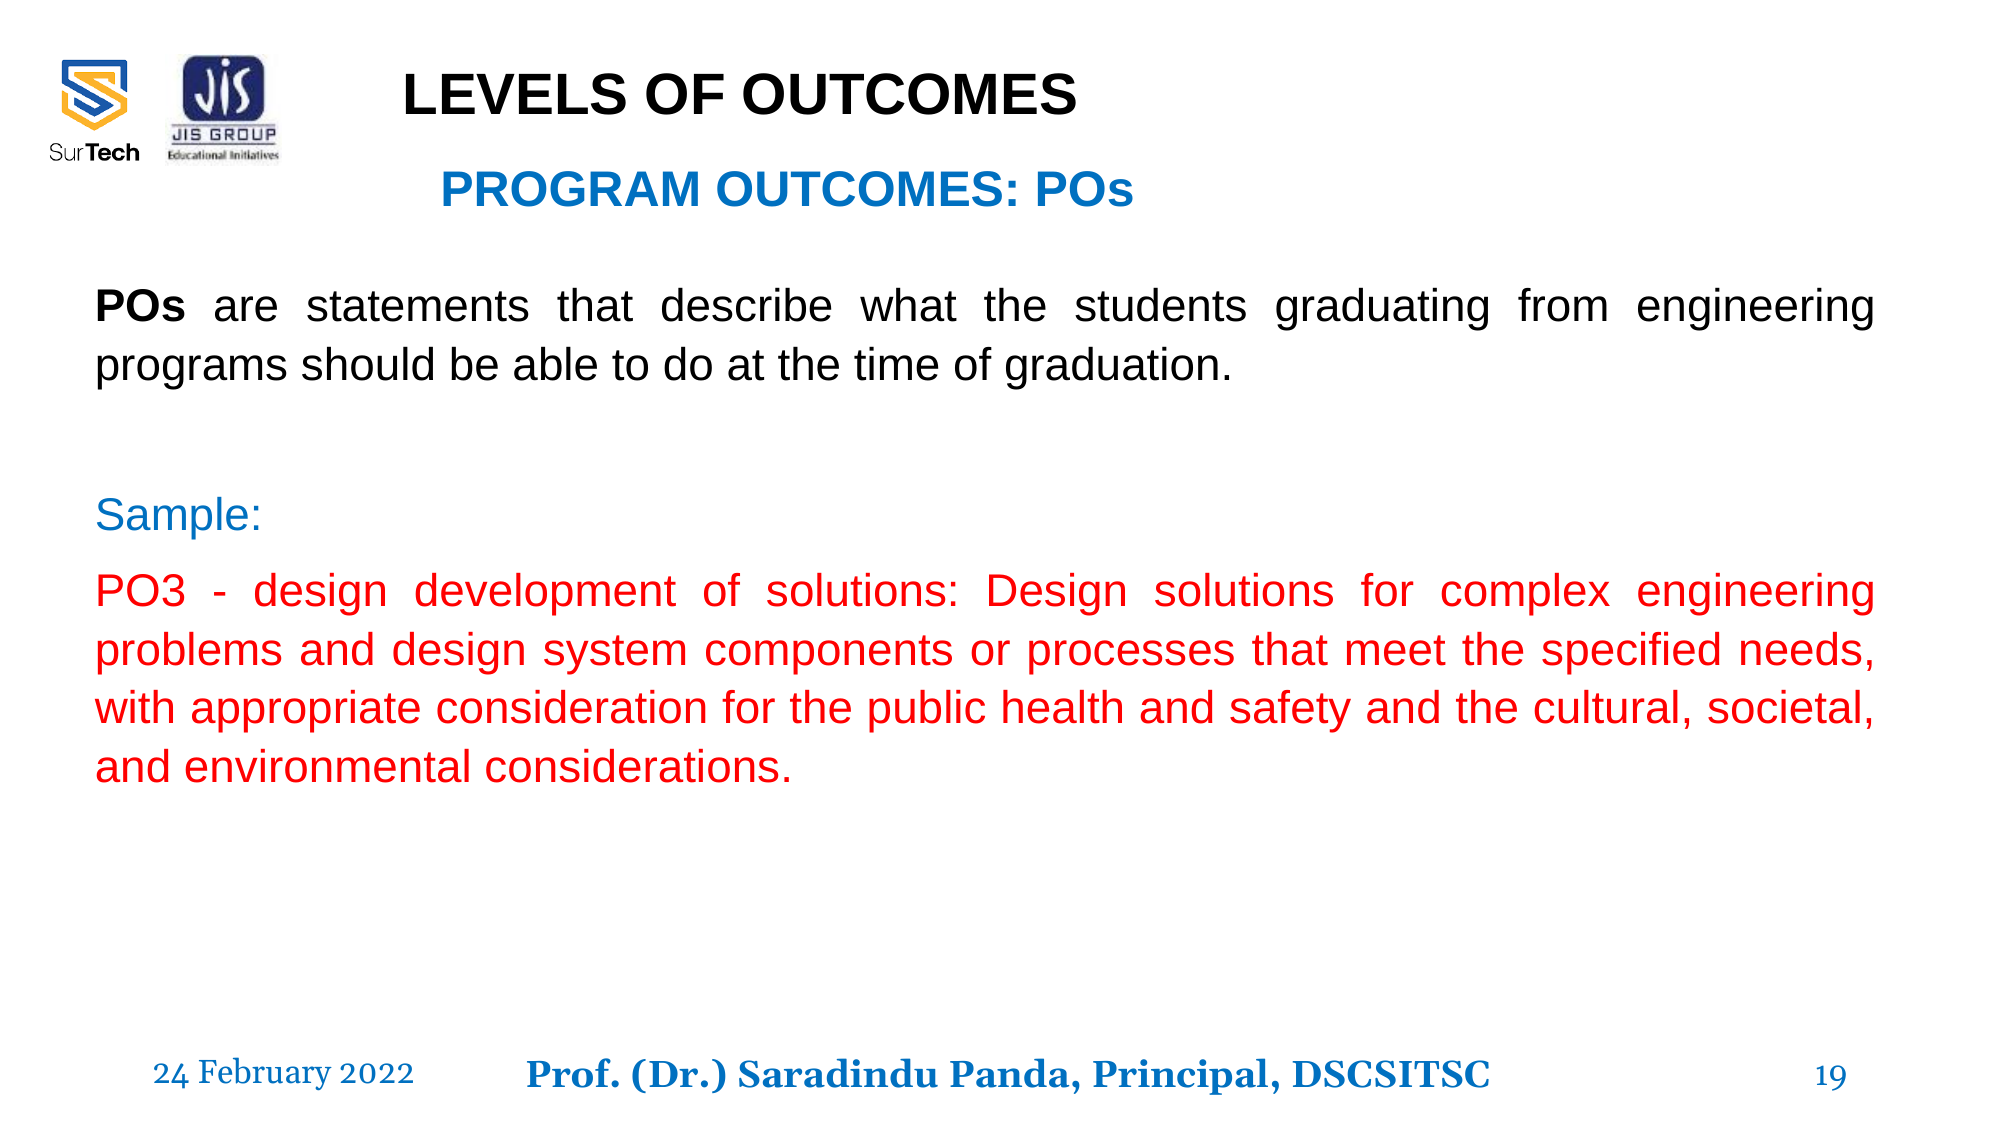

# LEVELS OF OUTCOMES
PROGRAM OUTCOMES: POs
POs are statements that describe what the students graduating from engineering programs should be able to do at the time of graduation.

Sample:
PO3 - design development of solutions: Design solutions for complex engineering problems and design system components or processes that meet the specified needs, with appropriate consideration for the public health and safety and the cultural, societal, and environmental considerations.
24 February 2022
Prof. (Dr.) Saradindu Panda, Principal, DSCSITSC
19